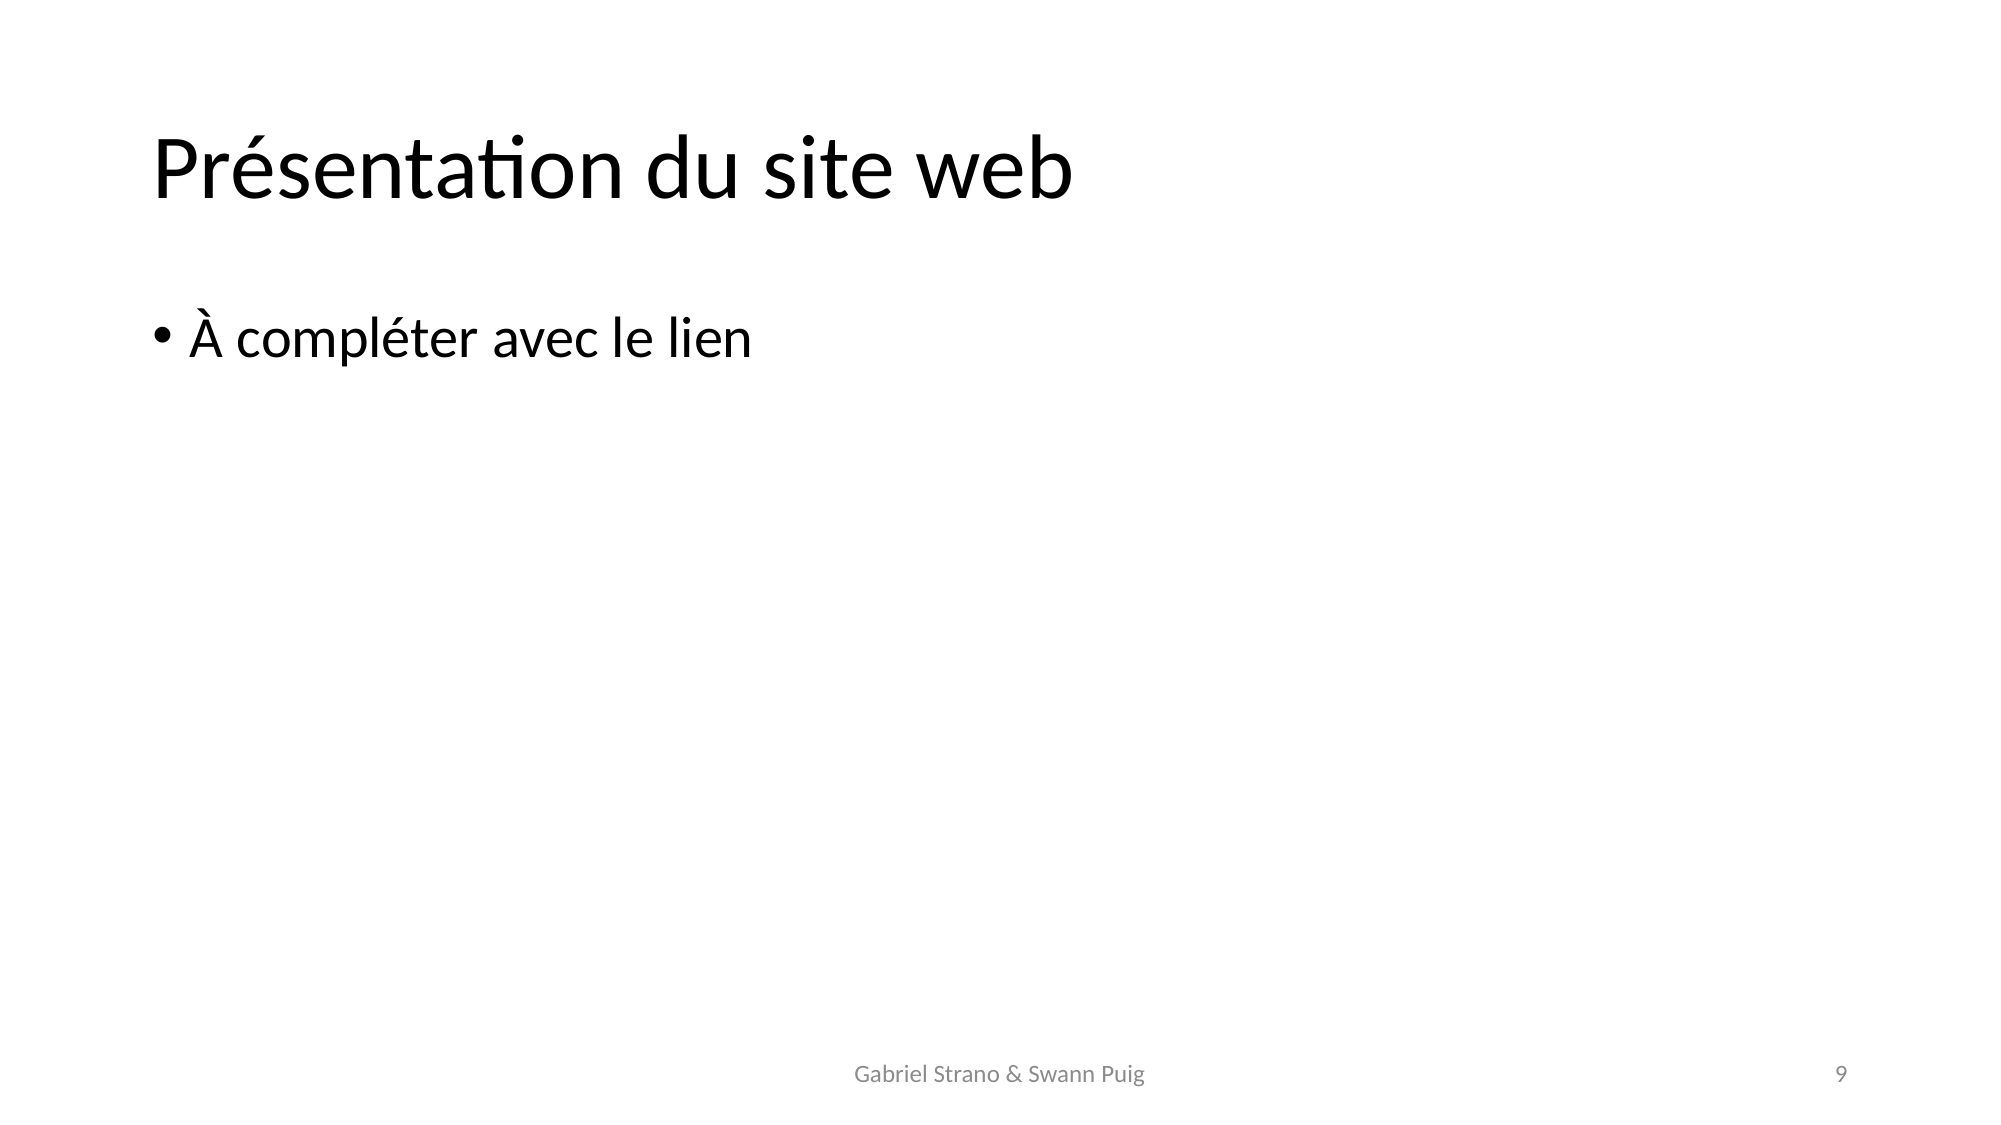

# Présentation du site web
À compléter avec le lien
Gabriel Strano & Swann Puig
9